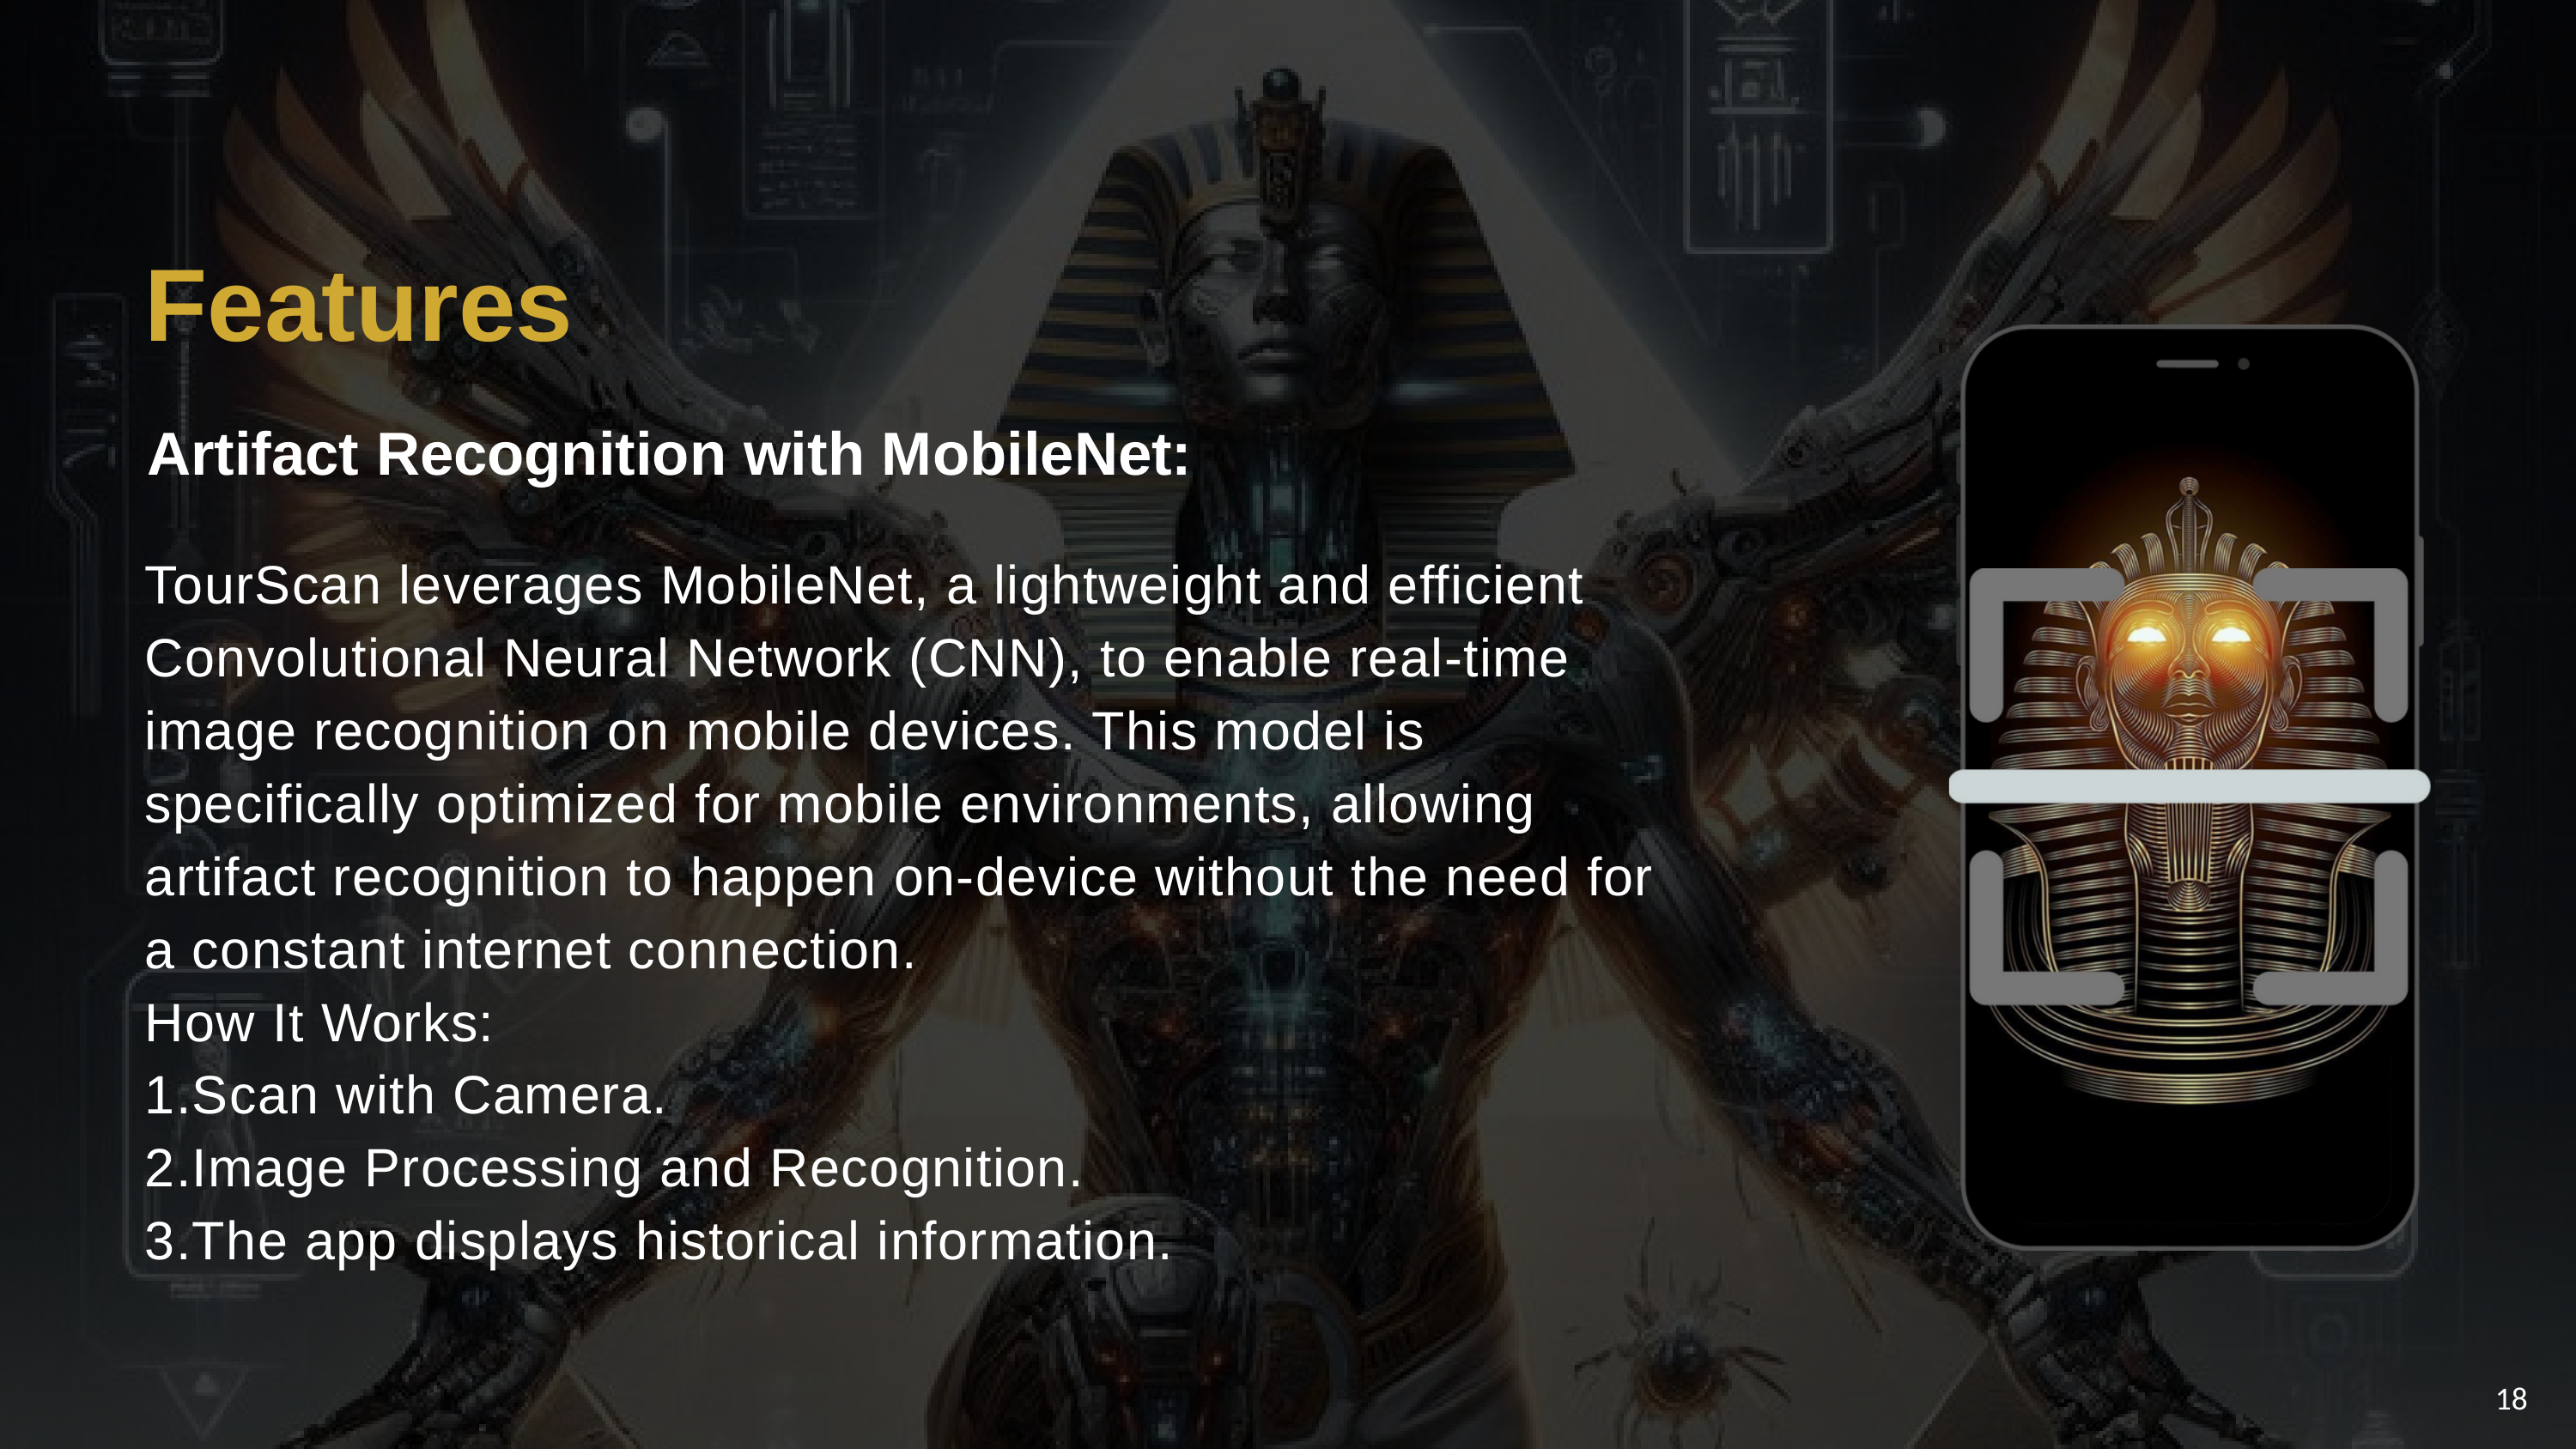

Features

Artifact Recognition with MobileNet:
TourScan leverages MobileNet, a lightweight and efficient Convolutional Neural Network (CNN), to enable real-time image recognition on mobile devices. This model is specifically optimized for mobile environments, allowing artifact recognition to happen on-device without the need for a constant internet connection.
How It Works:
1.Scan with Camera.
2.Image Processing and Recognition.
3.The app displays historical information.

18